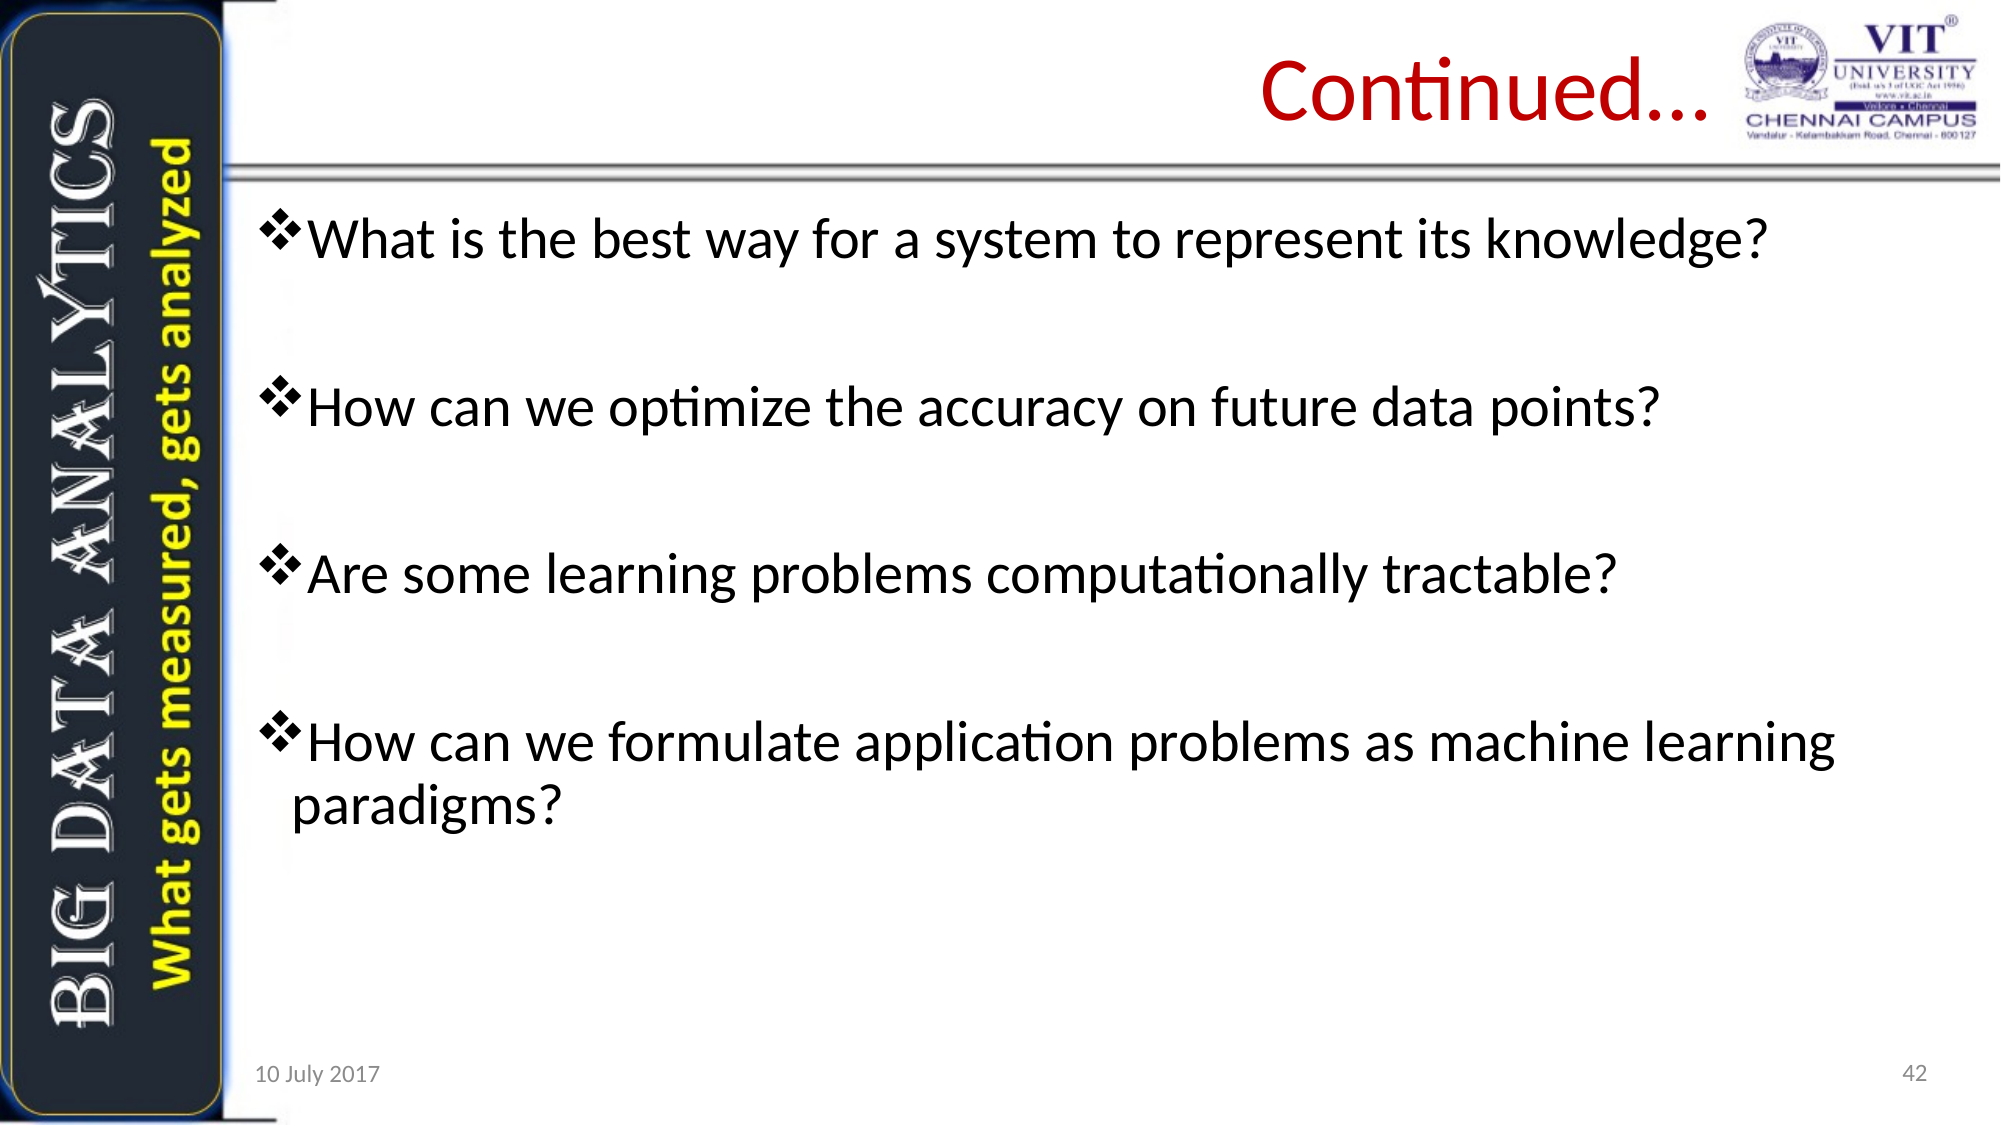

# Continued…
What is the best way for a system to represent its knowledge?

How can we optimize the accuracy on future data points?

Are some learning problems computationally tractable?

How can we formulate application problems as machine learning paradigms?

42
10 July 2017